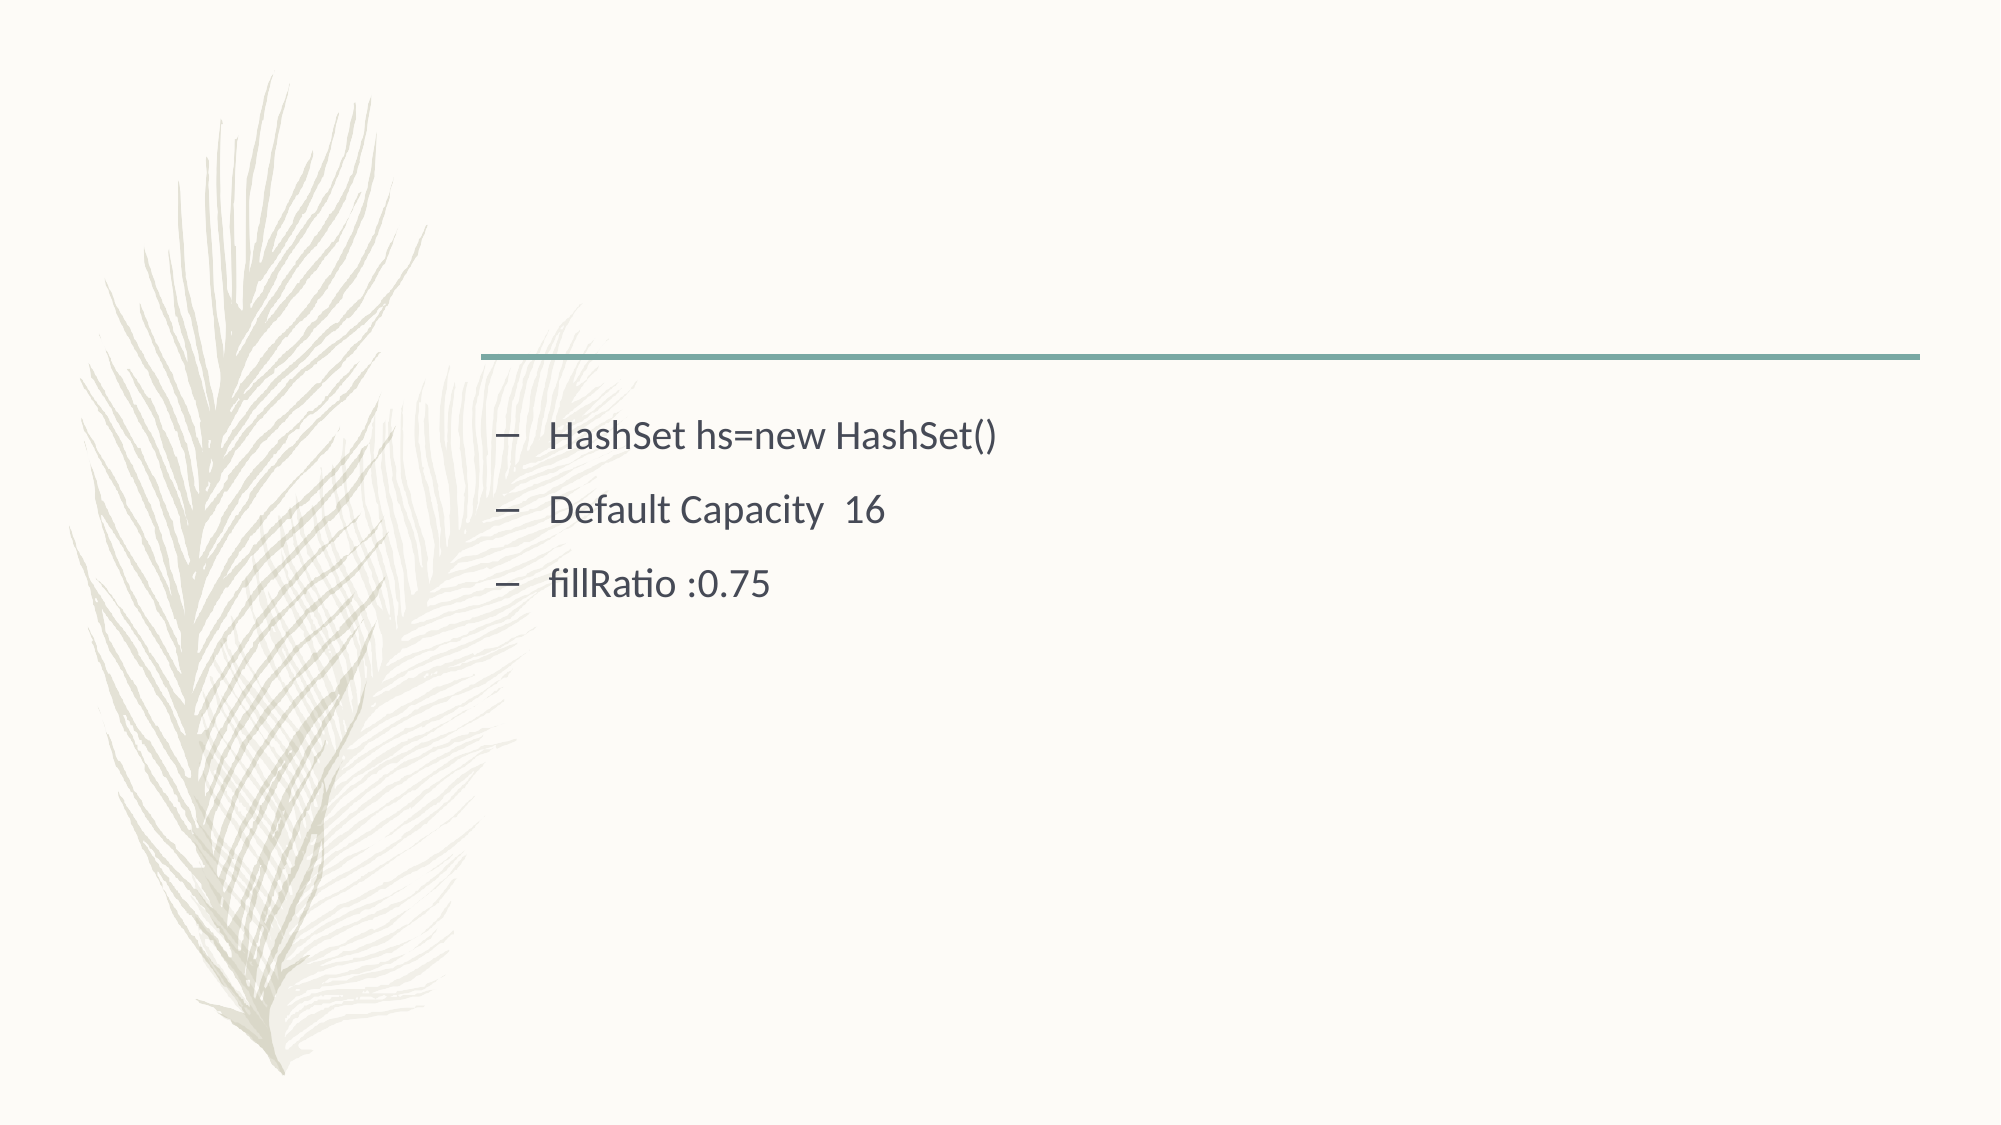

HashSet hs=new HashSet()
Default Capacity 16
fillRatio :0.75